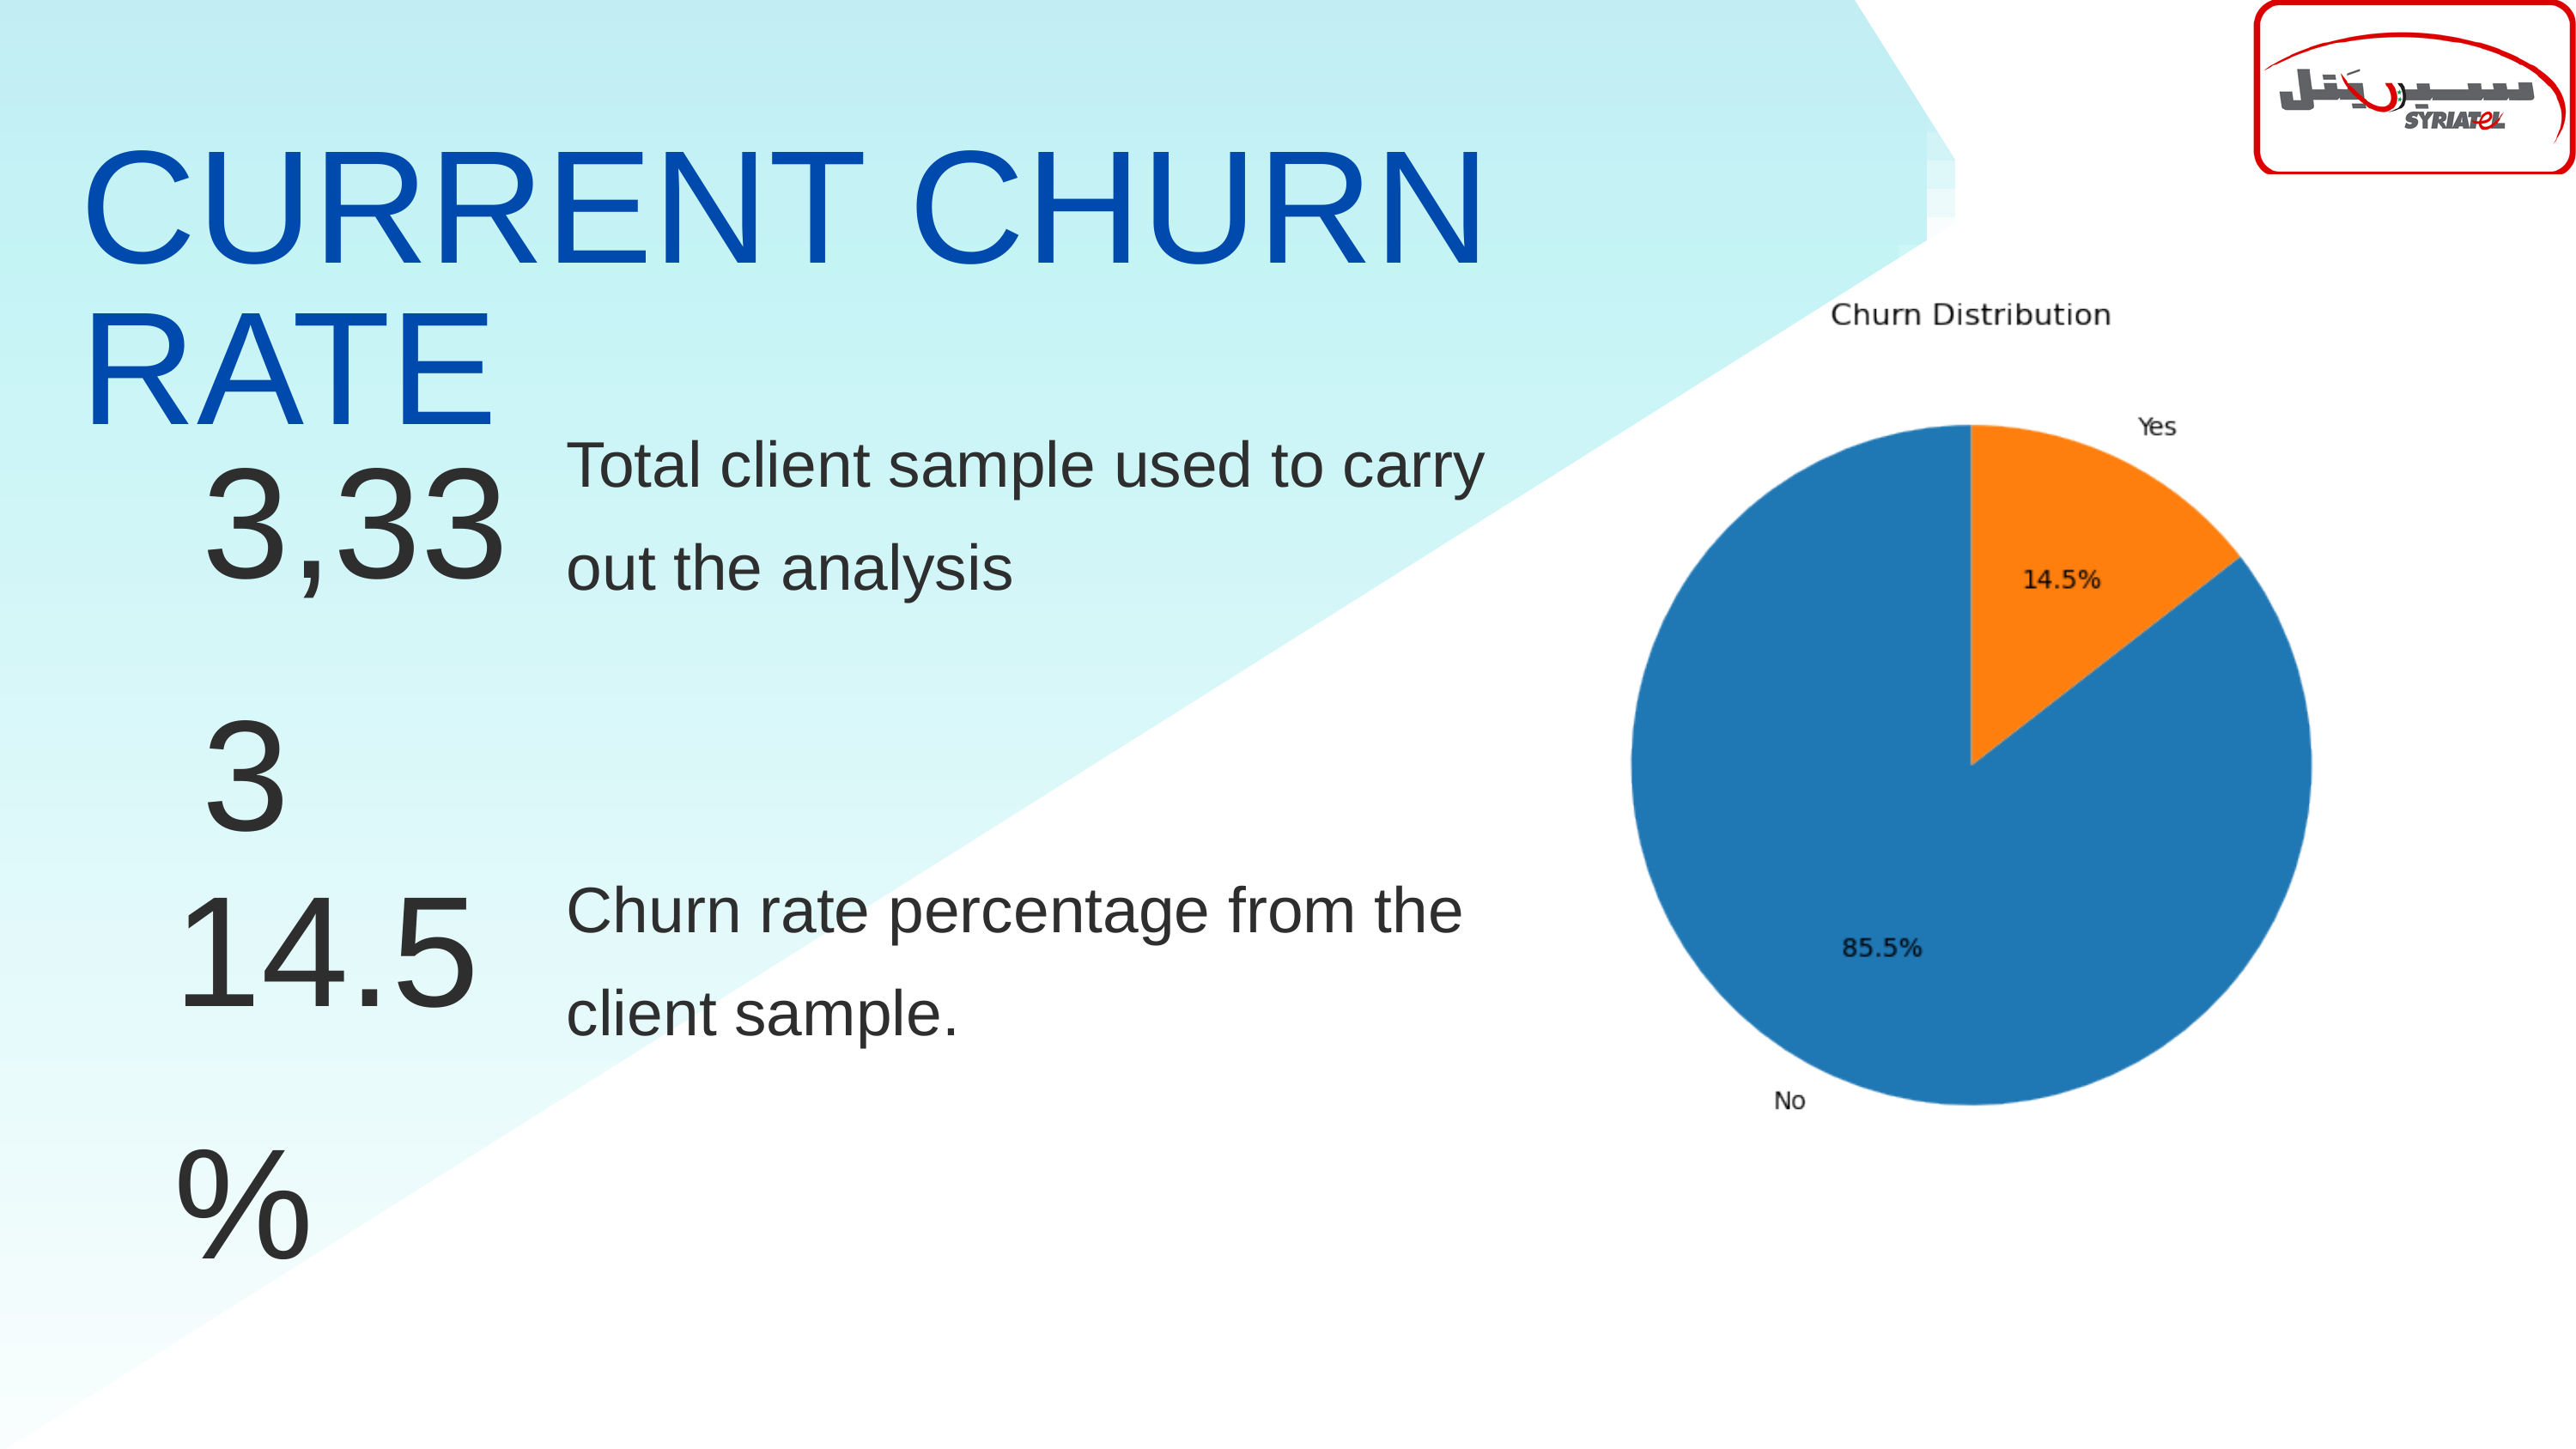

CURRENT CHURN RATE

3,333
Total client sample used to carry out the analysis
14.5%
Churn rate percentage from the client sample.